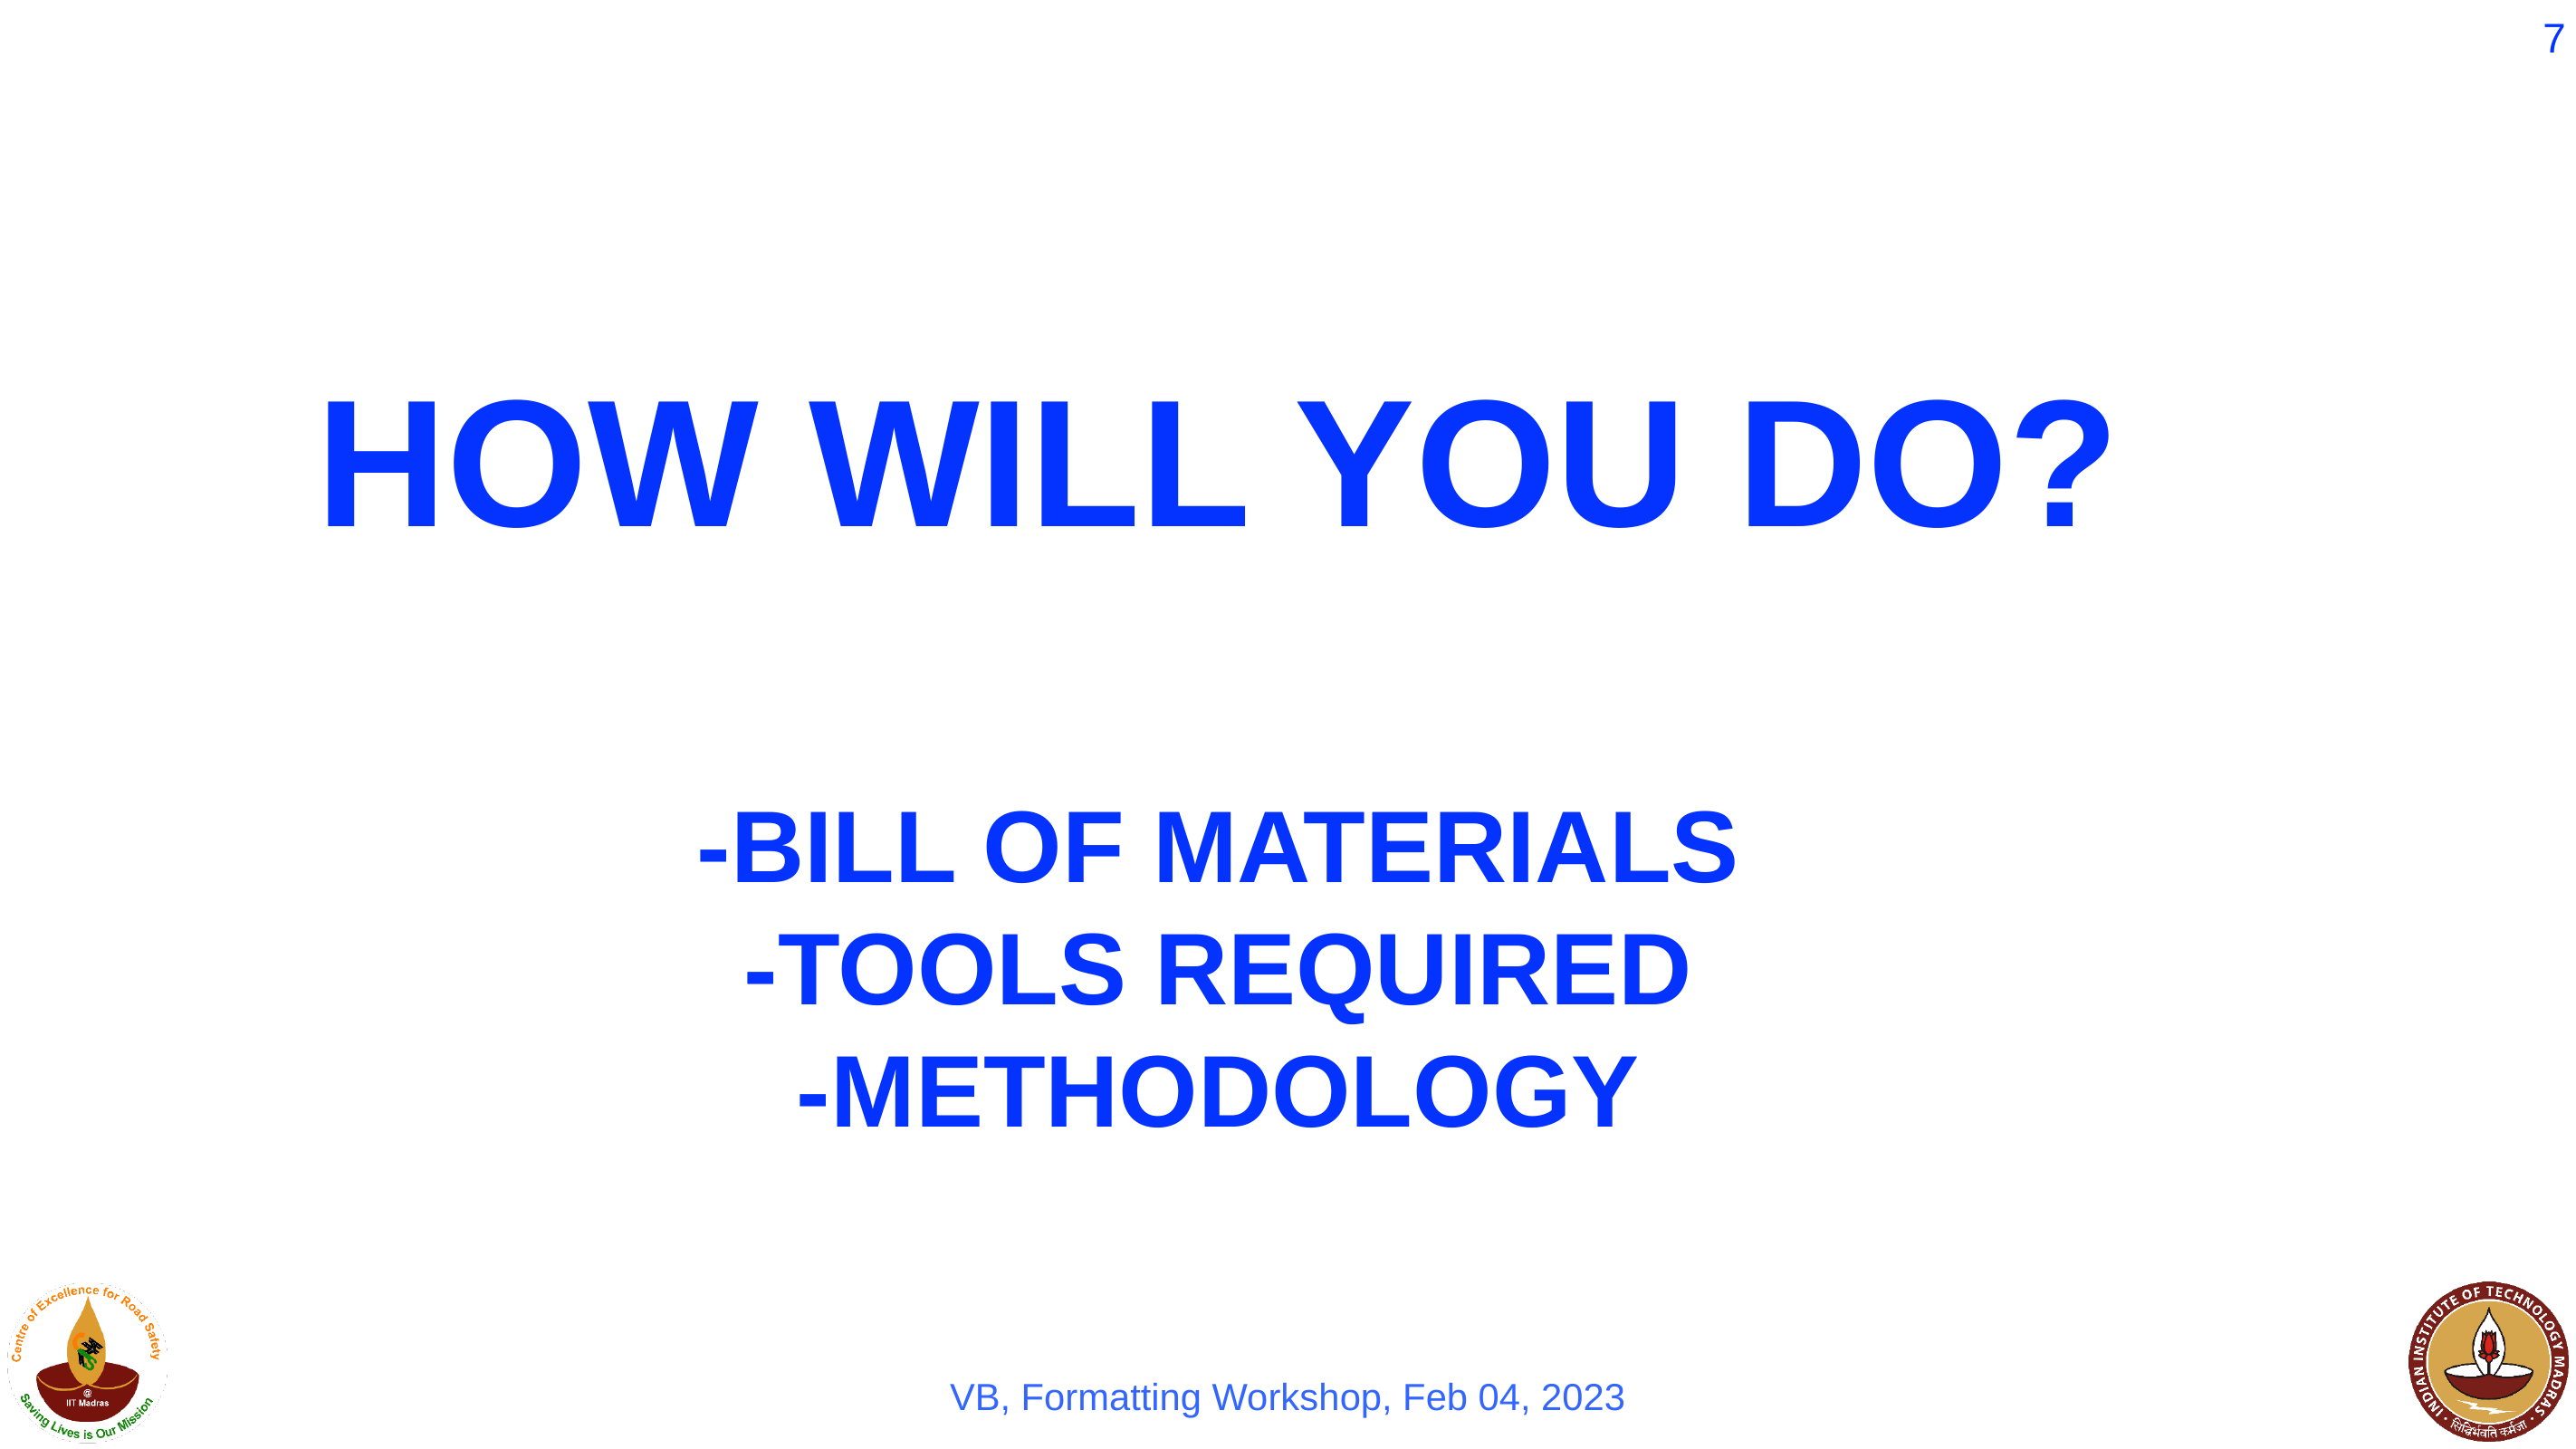

7
HOW WILL YOU DO?
-BILL OF MATERIALS
-TOOLS REQUIRED
-METHODOLOGY